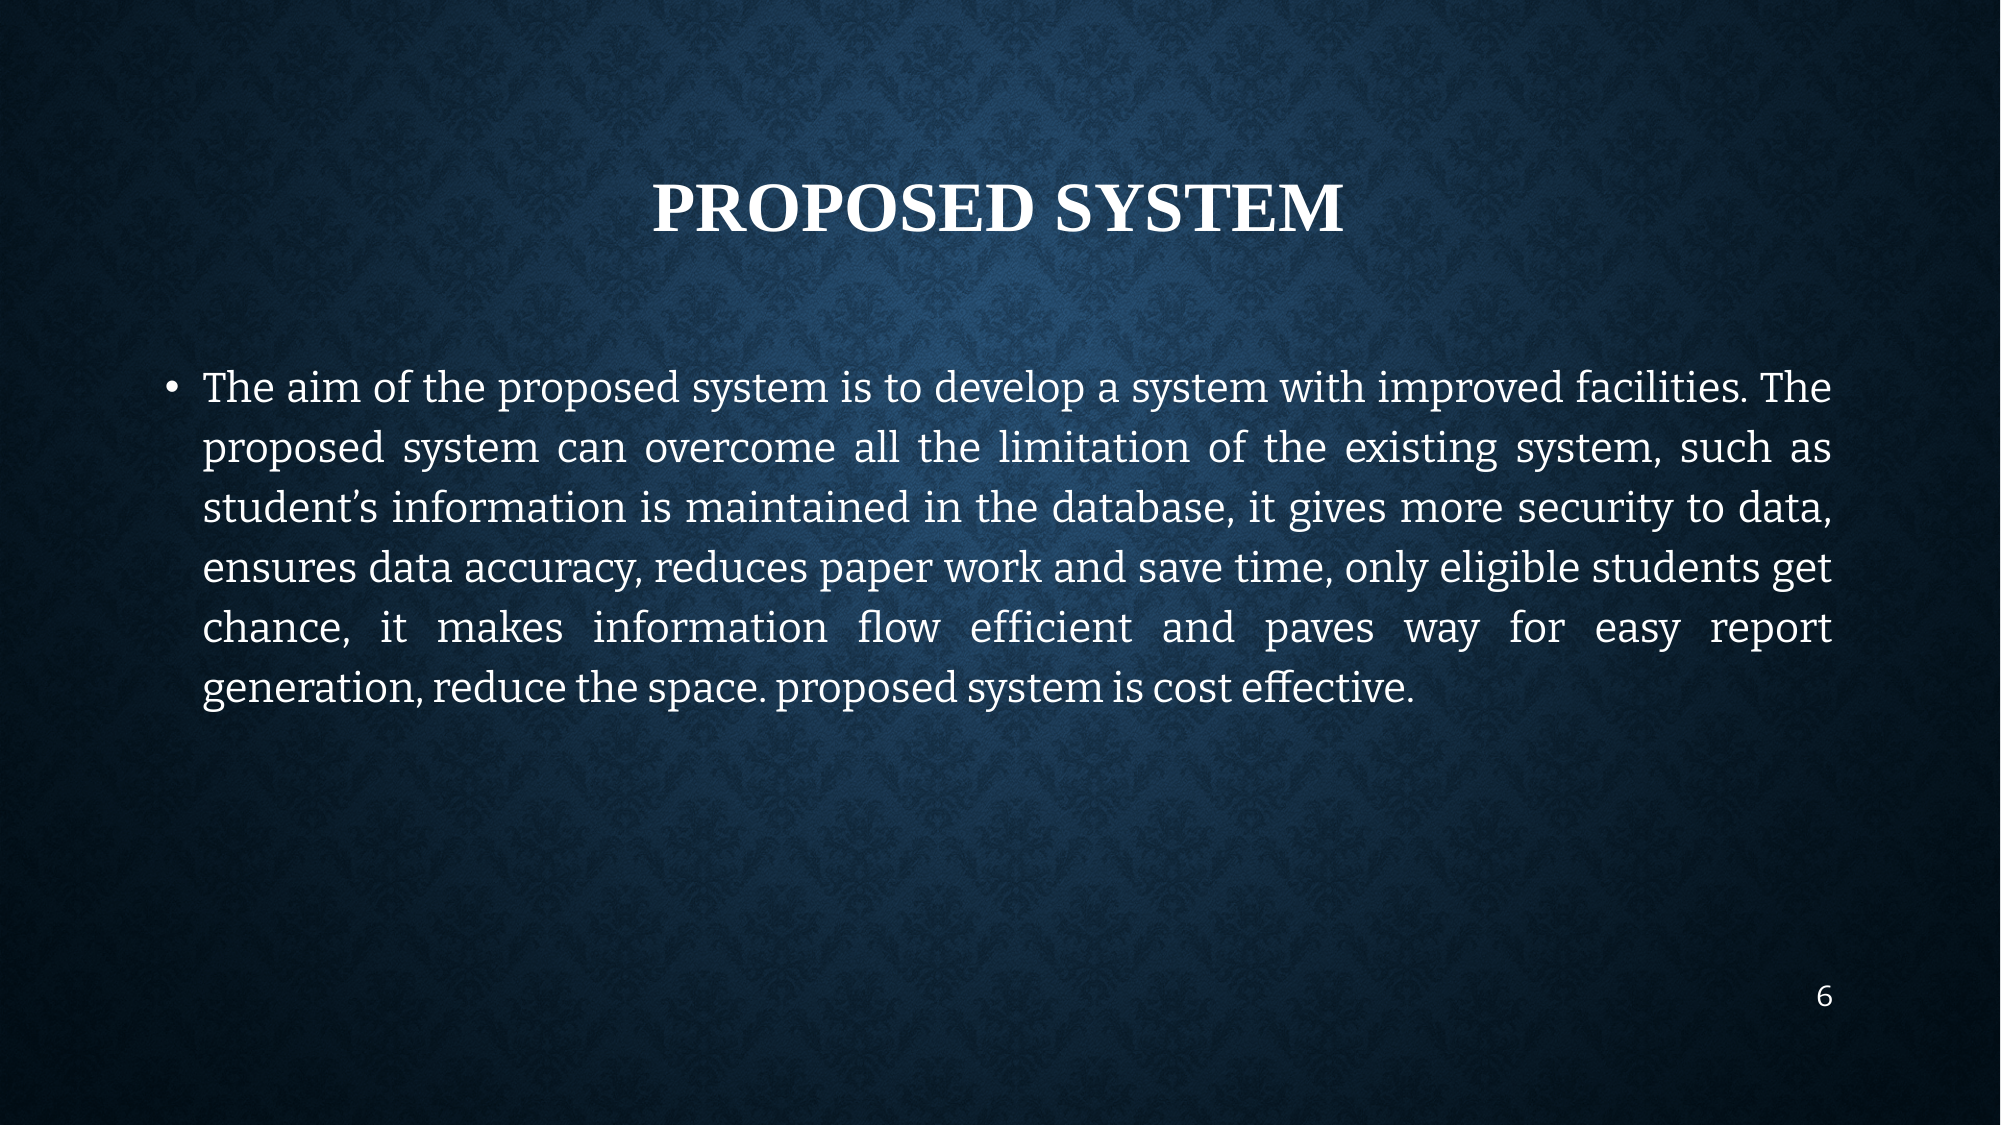

# PROPOSED System
The aim of the proposed system is to develop a system with improved facilities. The proposed system can overcome all the limitation of the existing system, such as student’s information is maintained in the database, it gives more security to data, ensures data accuracy, reduces paper work and save time, only eligible students get chance, it makes information flow efficient and paves way for easy report generation, reduce the space. proposed system is cost effective.
6